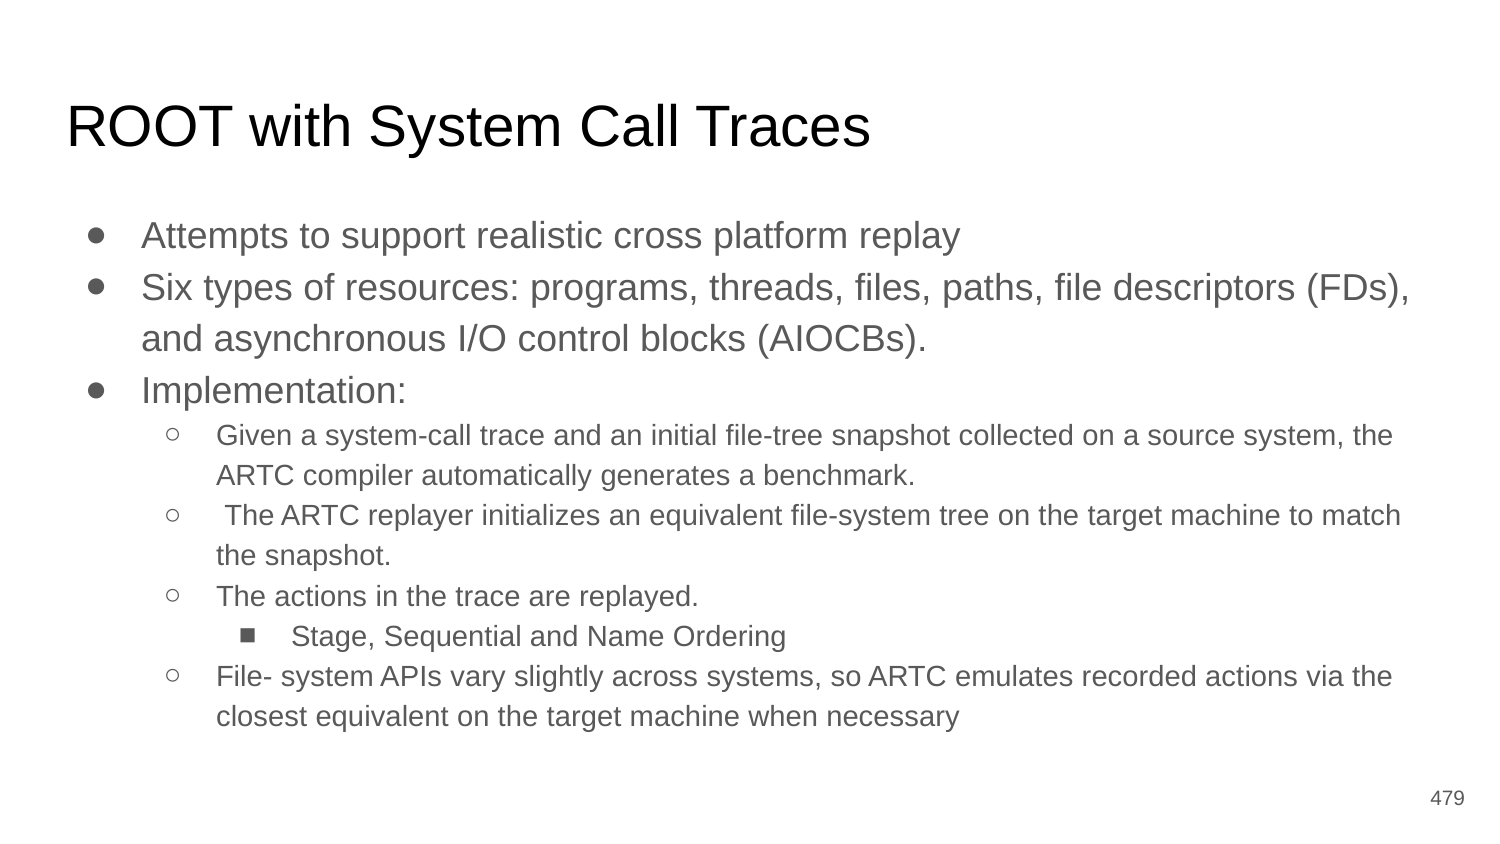

# ROOT with System Call Traces
Attempts to support realistic cross platform replay
Six types of resources: programs, threads, files, paths, file descriptors (FDs), and asynchronous I/O control blocks (AIOCBs).
Implementation:
Given a system-call trace and an initial file-tree snapshot collected on a source system, the ARTC compiler automatically generates a benchmark.
 The ARTC replayer initializes an equivalent file-system tree on the target machine to match the snapshot.
The actions in the trace are replayed.
Stage, Sequential and Name Ordering
File- system APIs vary slightly across systems, so ARTC emulates recorded actions via the closest equivalent on the target machine when necessary
479